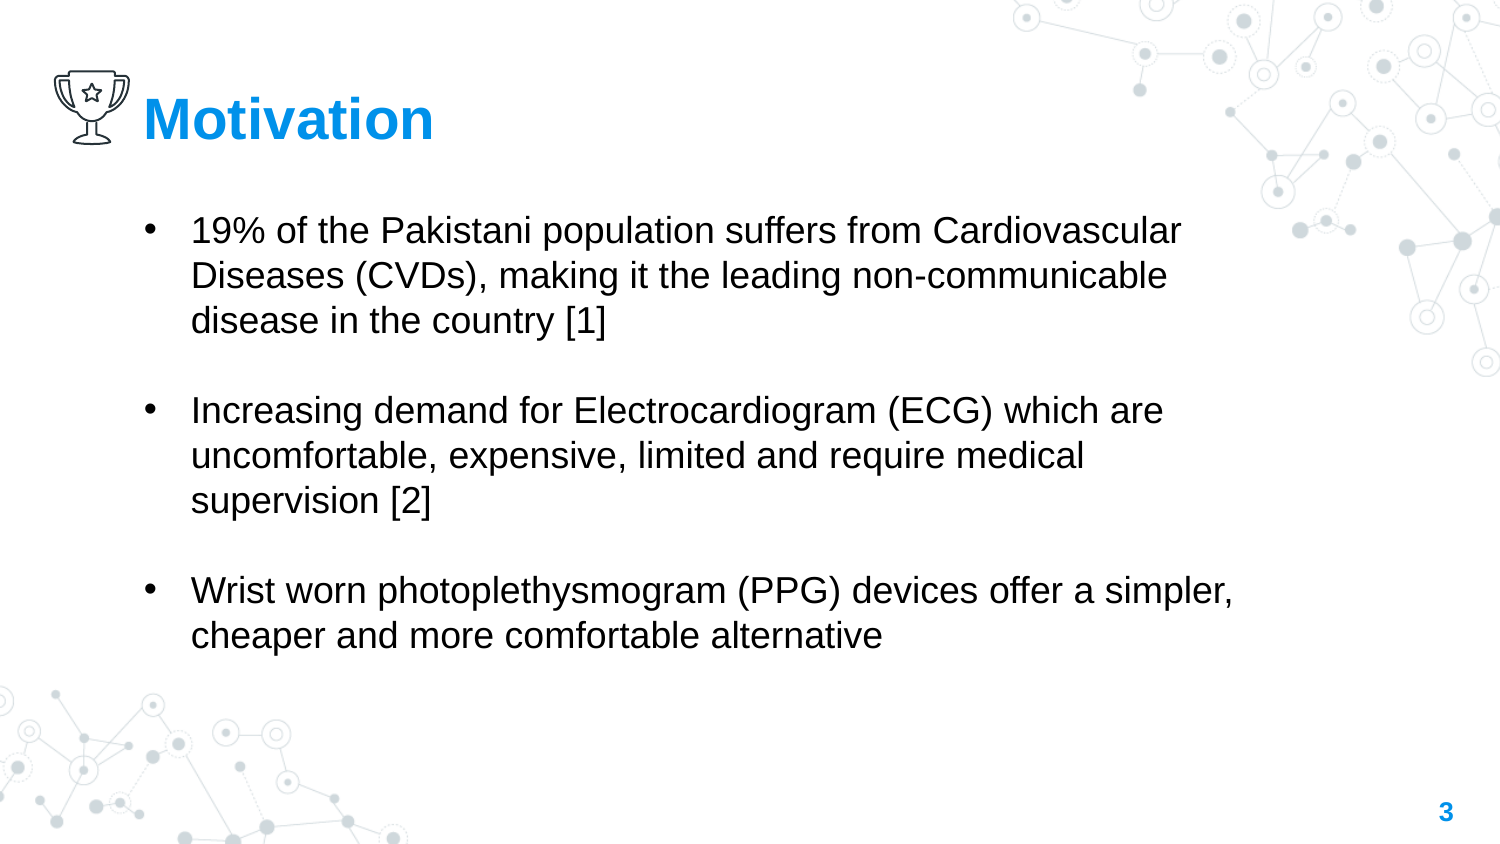

# Motivation

19% of the Pakistani population suffers from Cardiovascular Diseases (CVDs), making it the leading non-communicable disease in the country [1]

Increasing demand for Electrocardiogram (ECG) which are uncomfortable, expensive, limited and require medical supervision [2]

Wrist worn photoplethysmogram (PPG) devices offer a simpler, cheaper and more comfortable alternative

3